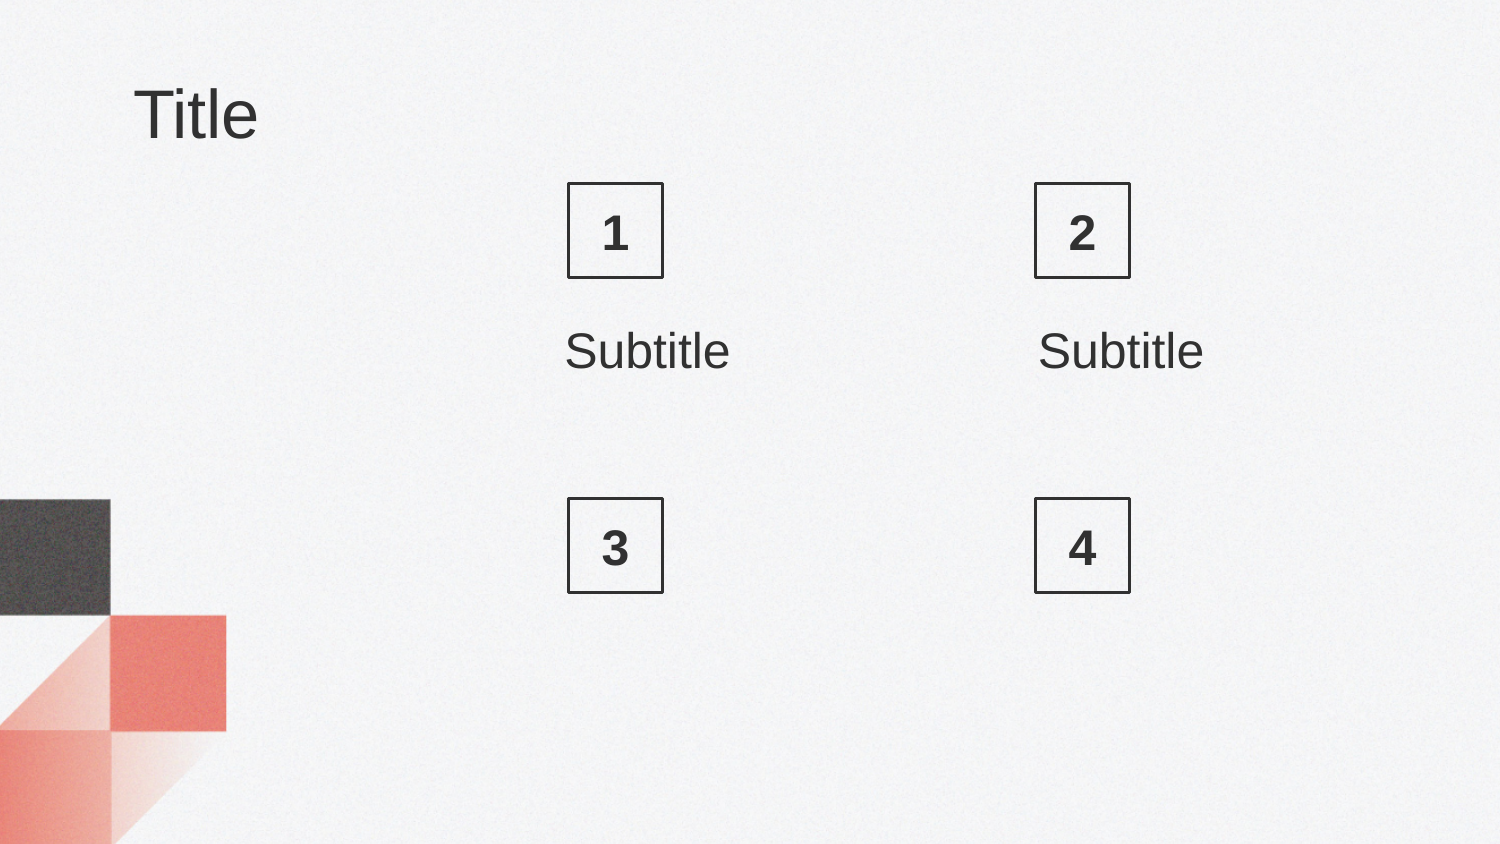

Title
1
2
# Subtitle
Subtitle
3
4